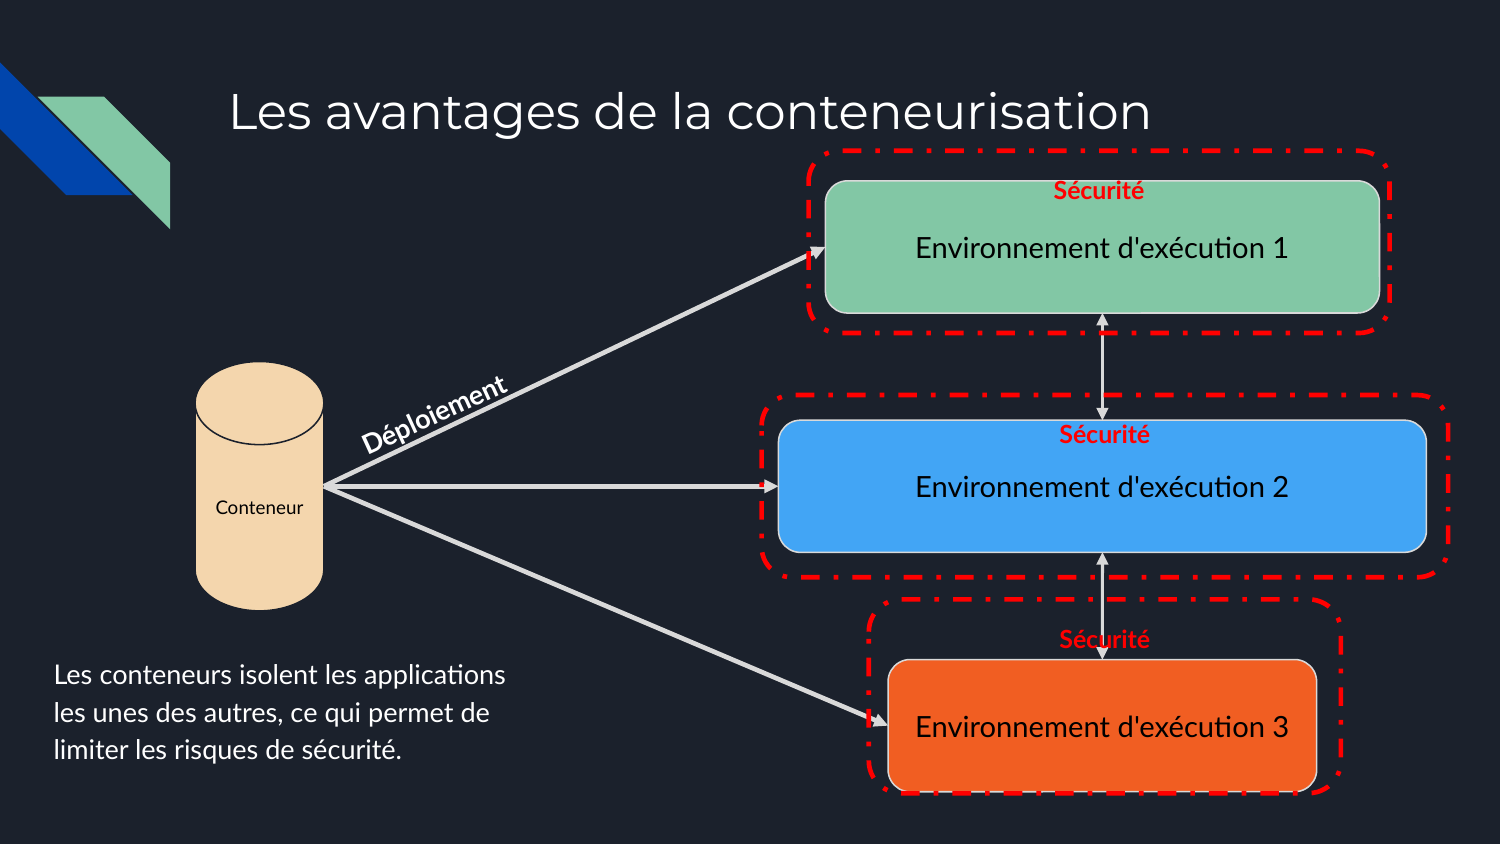

# Les avantages de la conteneurisation
Sécurité
Environnement d'exécution 1
Conteneur
Déploiement
Sécurité
Environnement d'exécution 2
Sécurité
Les conteneurs isolent les applications les unes des autres, ce qui permet de limiter les risques de sécurité.
Environnement d'exécution 3